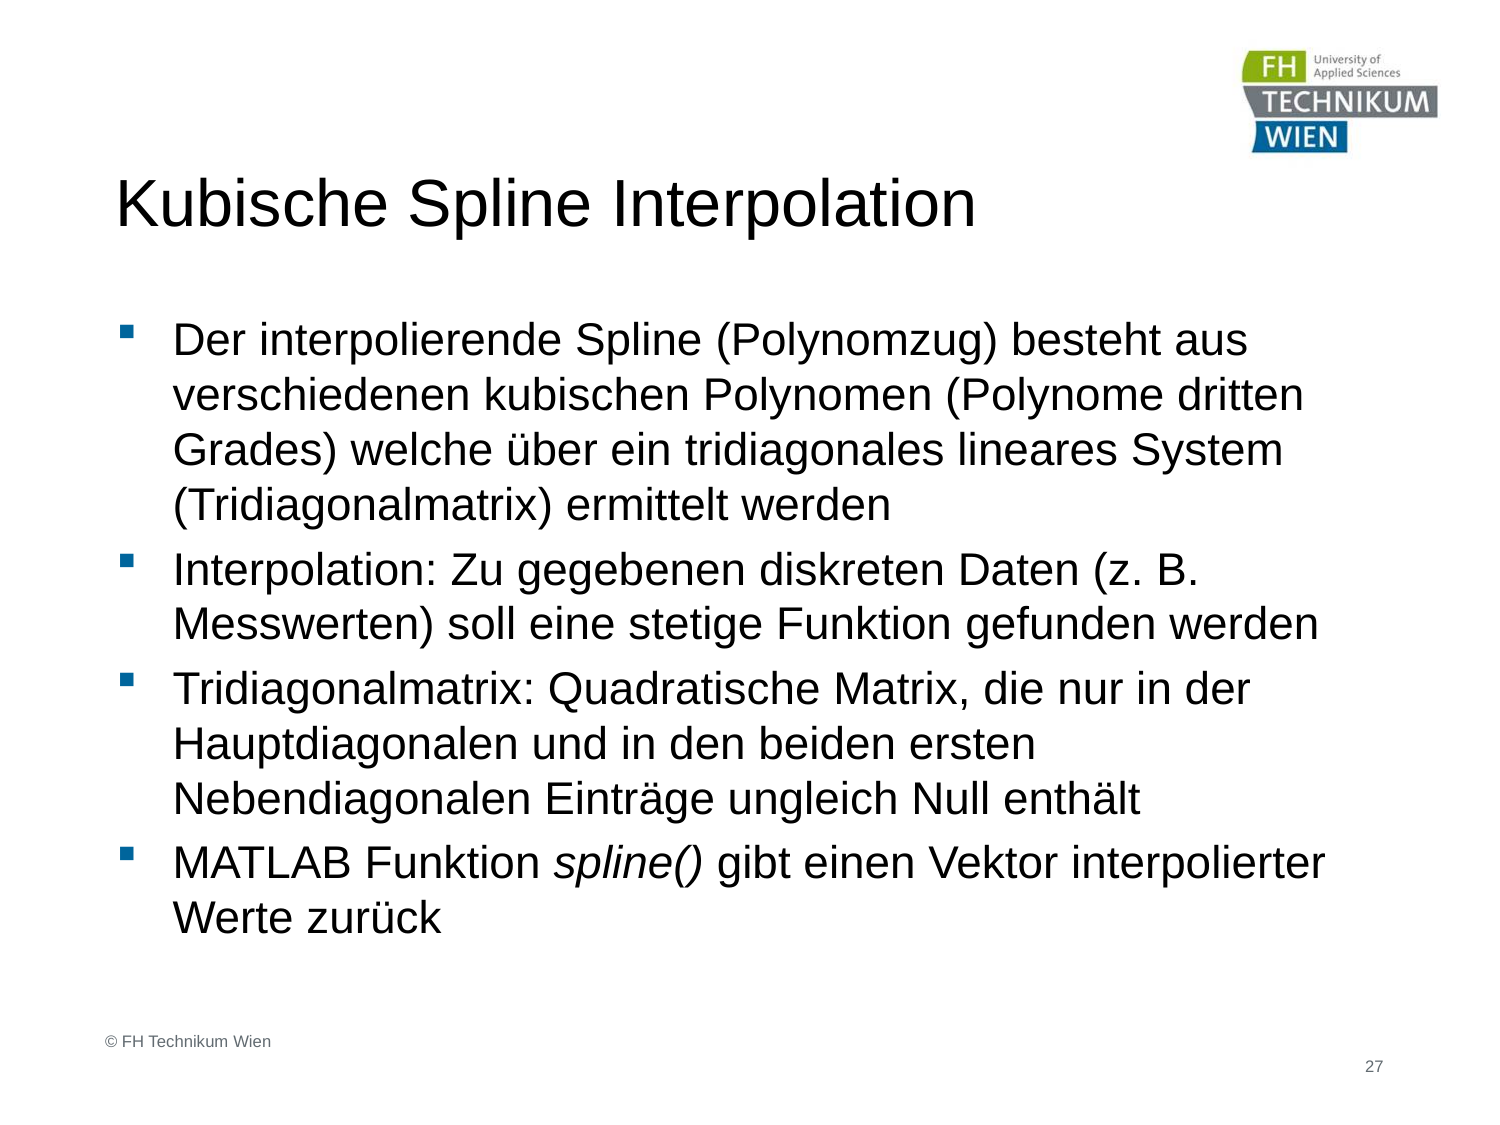

# Kubische Spline Interpolation
Der interpolierende Spline (Polynomzug) besteht aus verschiedenen kubischen Polynomen (Polynome dritten Grades) welche über ein tridiagonales lineares System (Tridiagonalmatrix) ermittelt werden
Interpolation: Zu gegebenen diskreten Daten (z. B. Messwerten) soll eine stetige Funktion gefunden werden
Tridiagonalmatrix: Quadratische Matrix, die nur in der Hauptdiagonalen und in den beiden ersten Nebendiagonalen Einträge ungleich Null enthält
MATLAB Funktion spline() gibt einen Vektor interpolierter Werte zurück

 © FH Technikum Wien

27